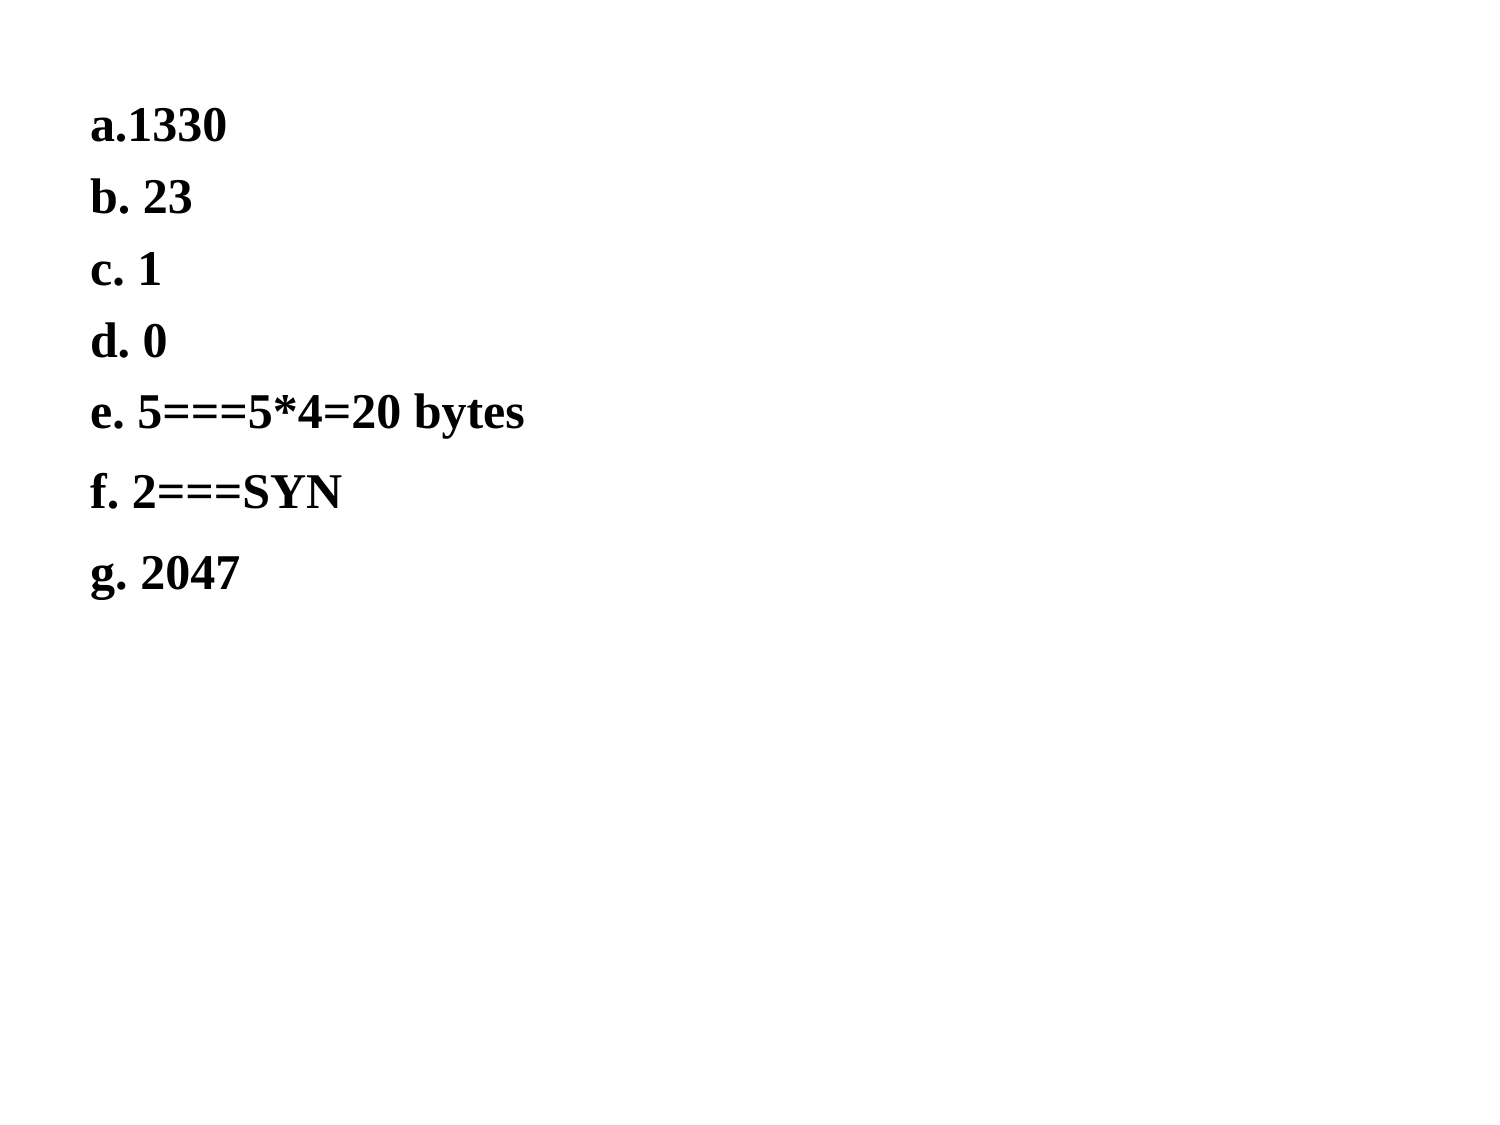

a.1330
b. 23
c. 1
d. 0
e. 5===5*4=20 bytes
f. 2===SYN
g. 2047